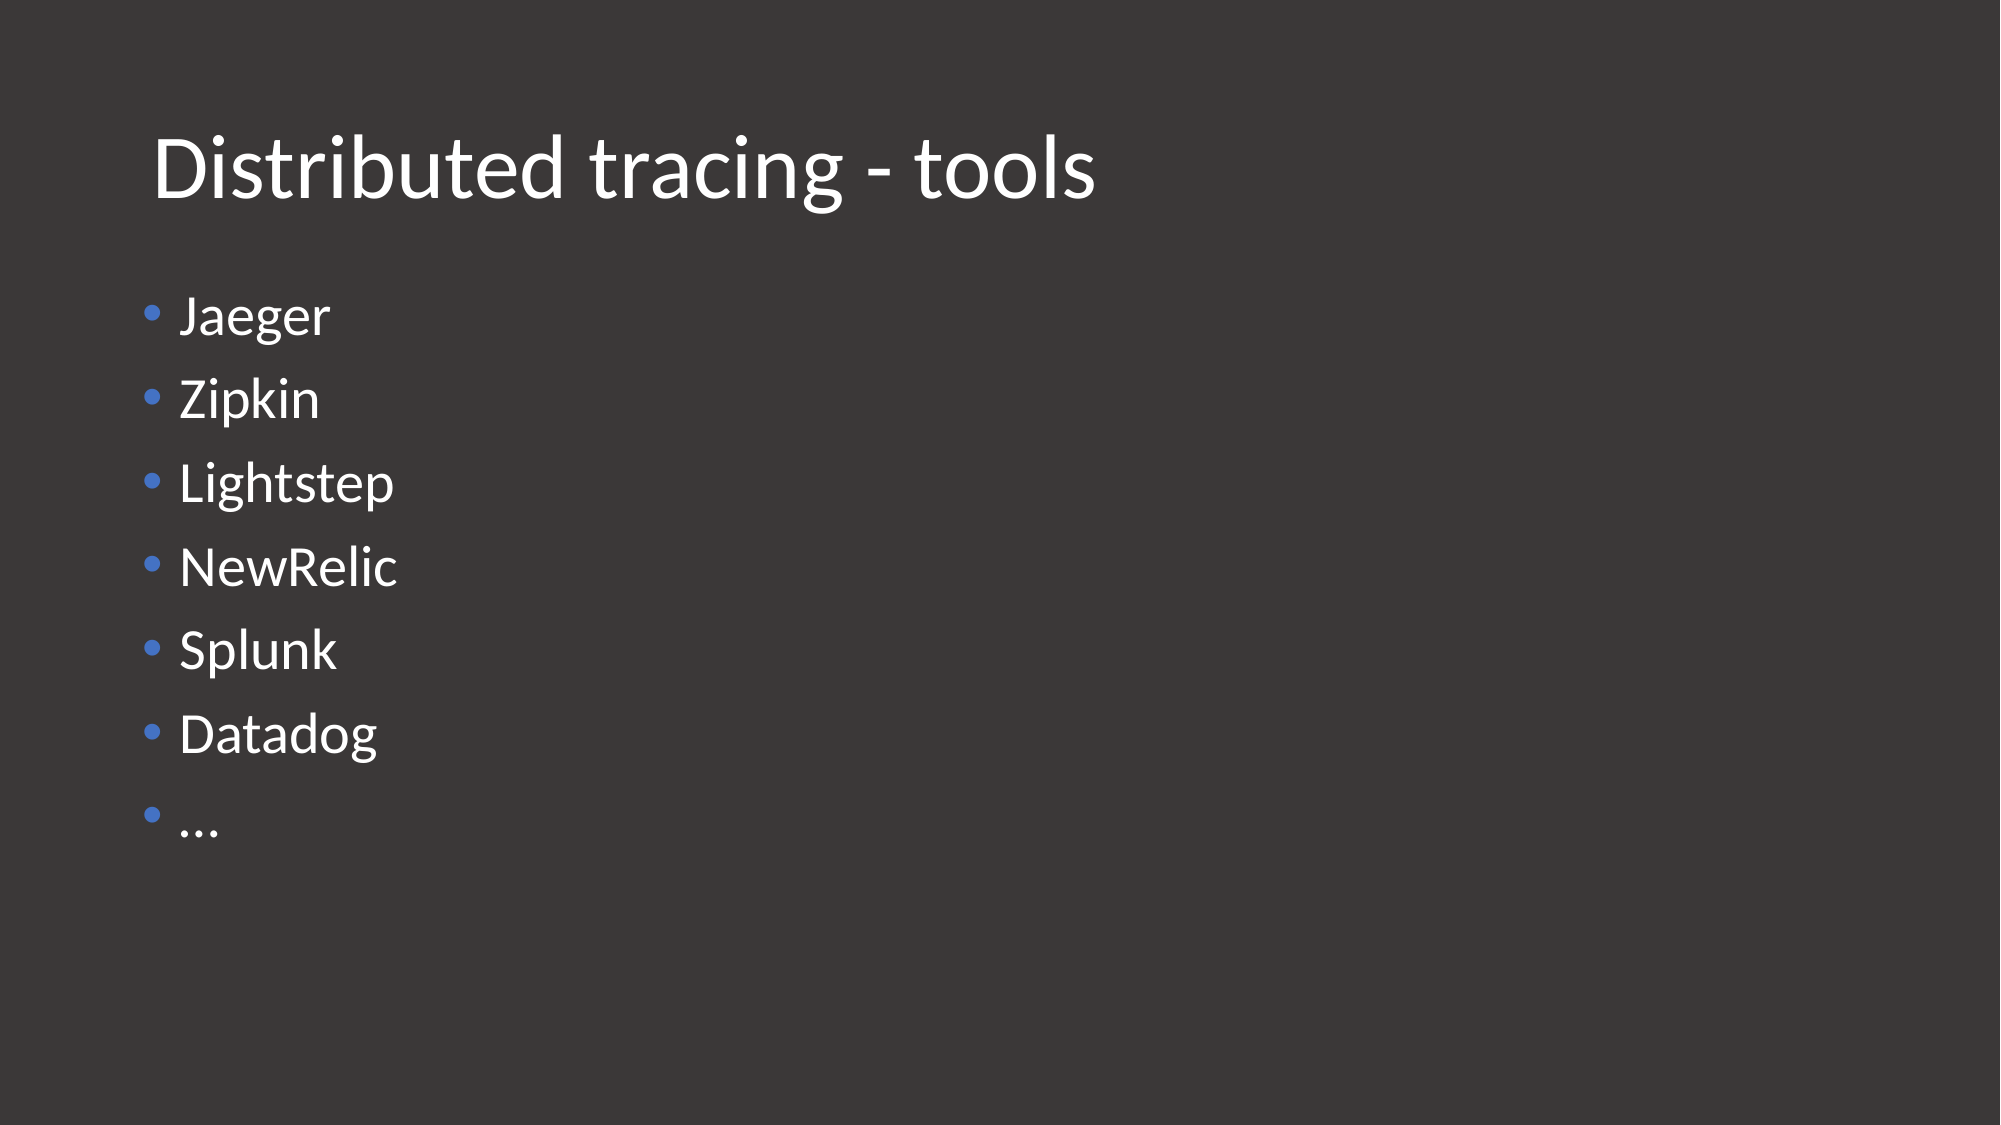

# Distributed tracing - tools
Jaeger
Zipkin
Lightstep
NewRelic
Splunk
Datadog
…